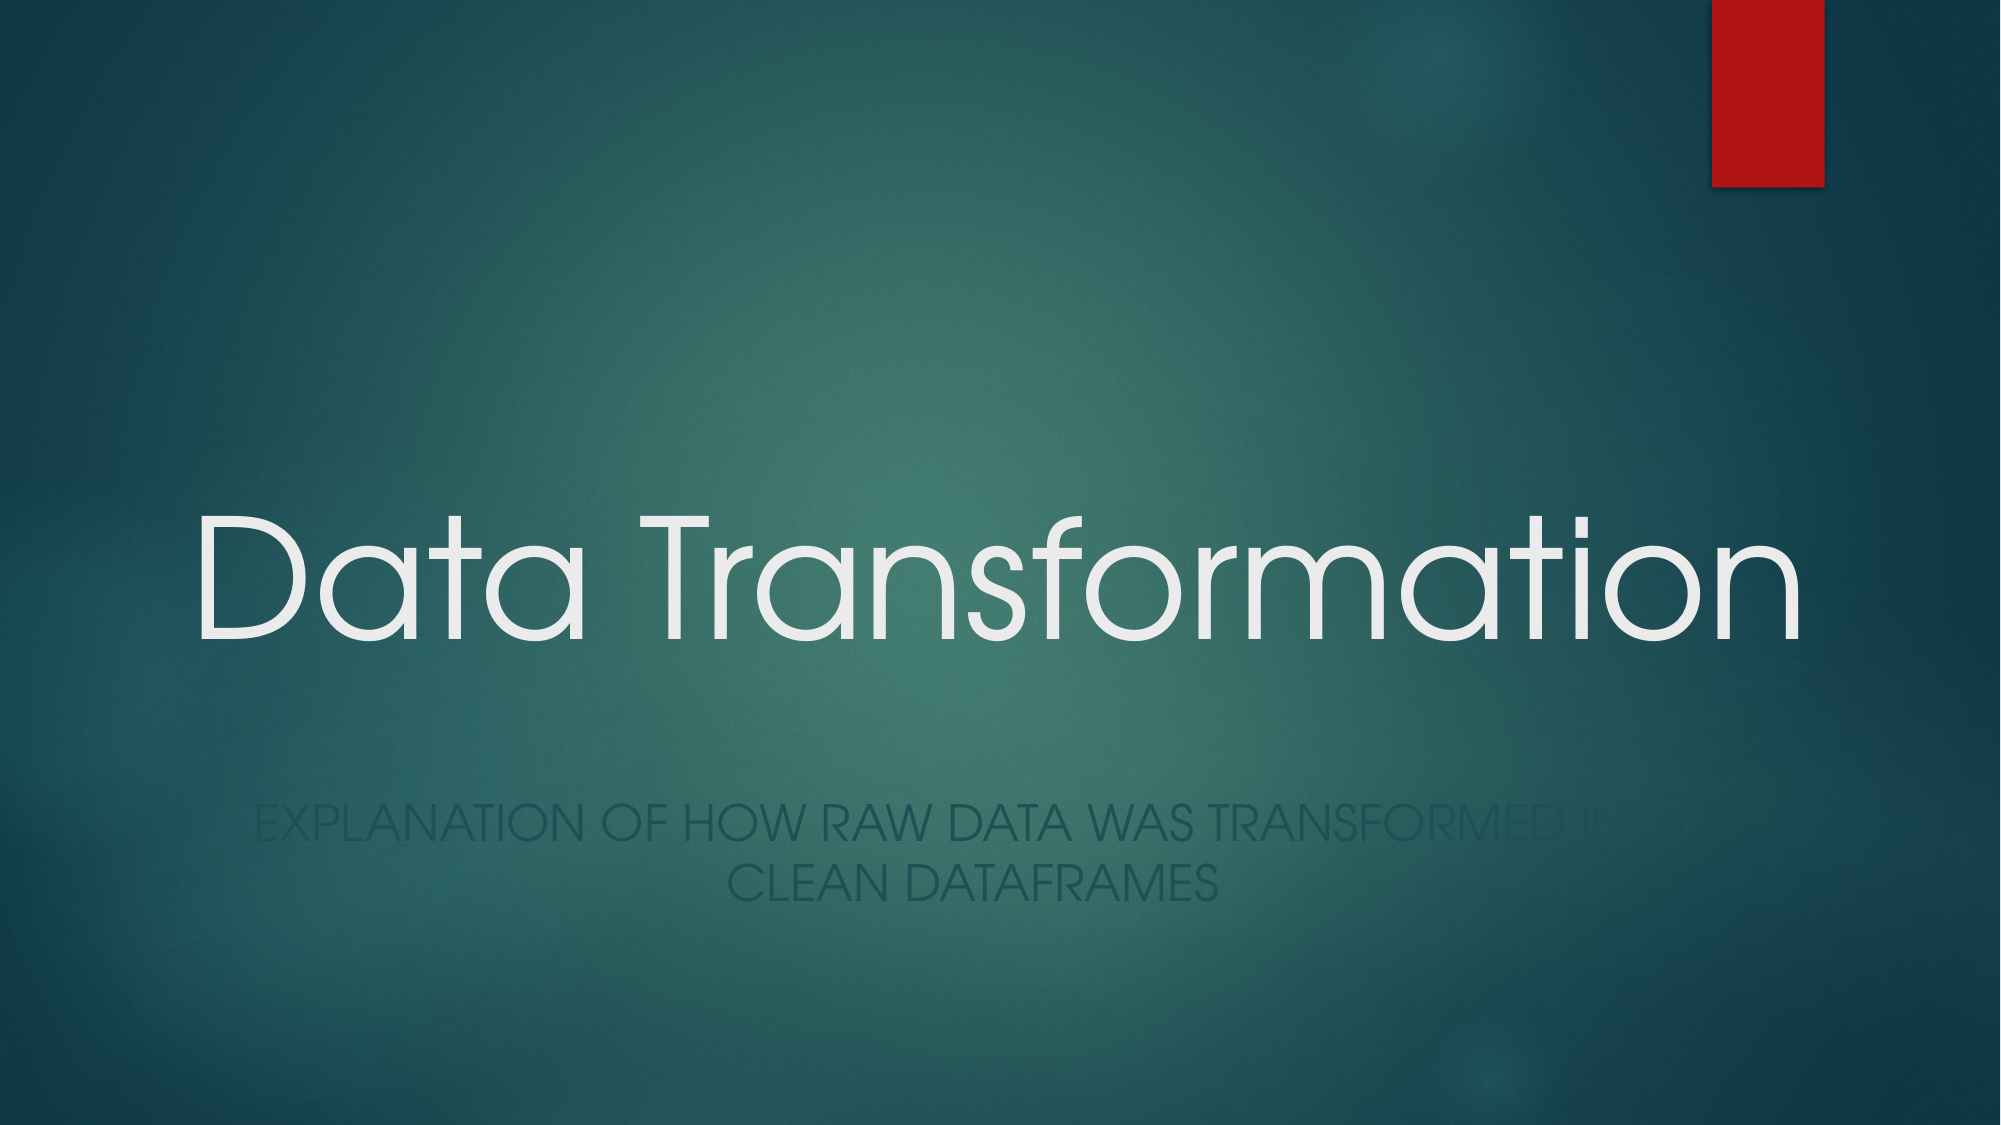

# Data Transformation
Explanation of How Raw Data was transformed into Clean Dataframes